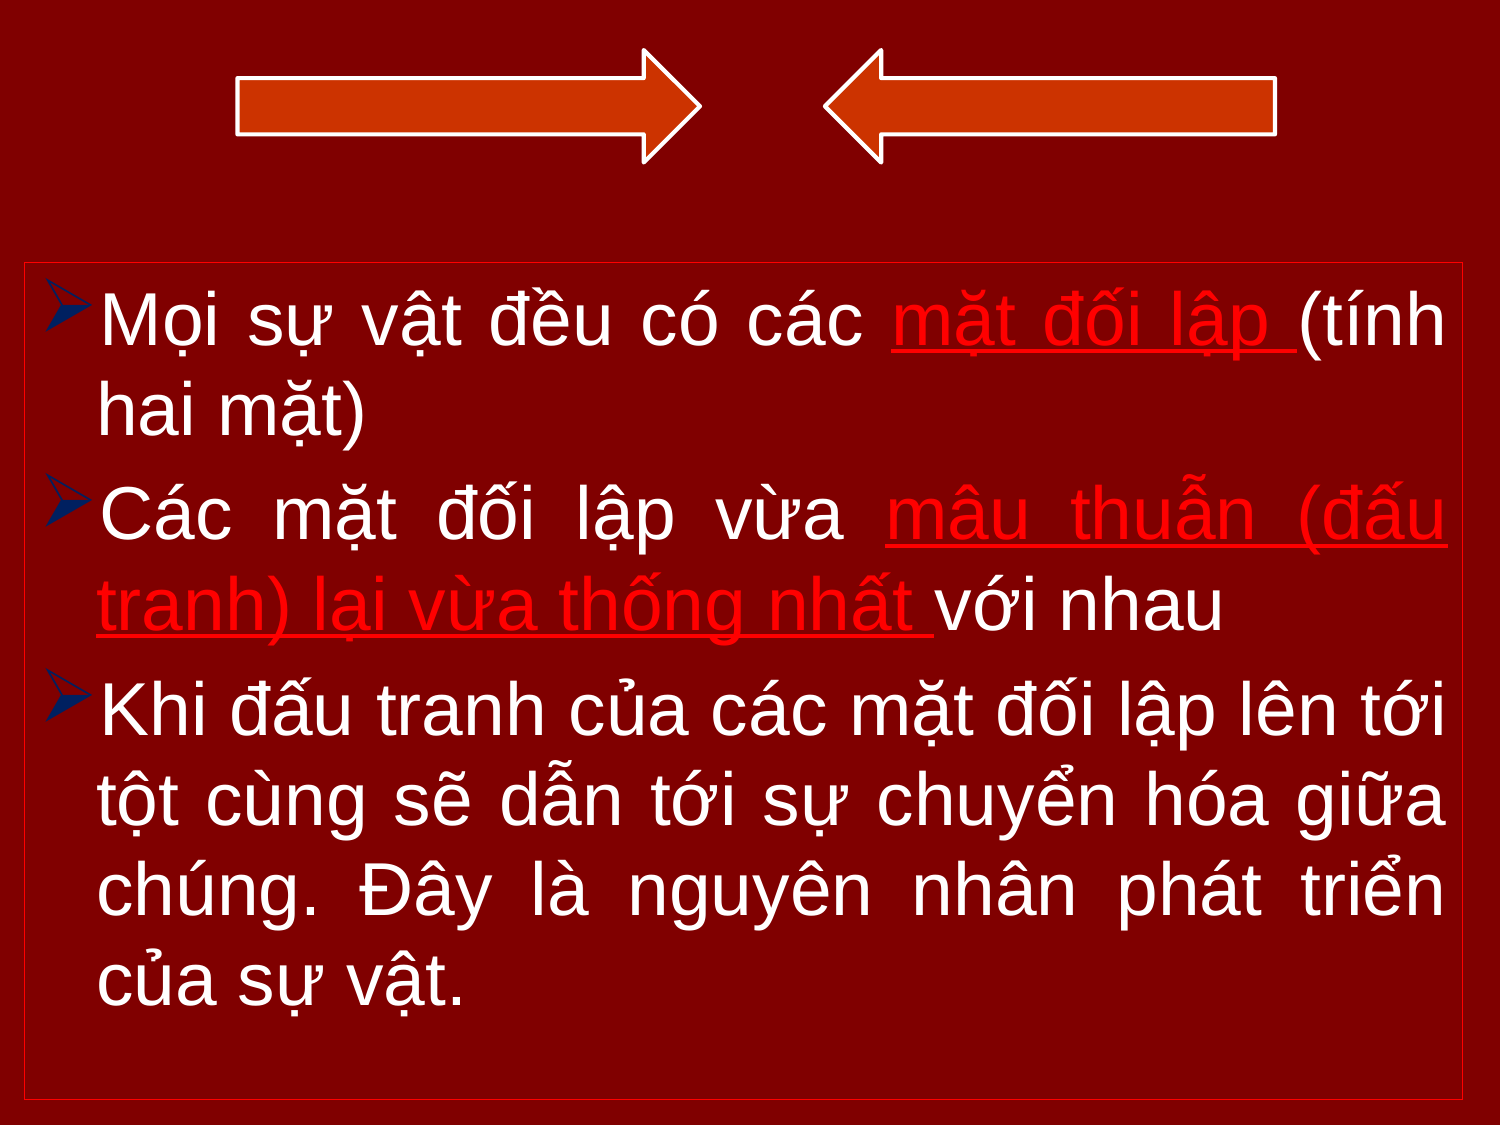

Mọi sự vật đều có các mặt đối lập (tính hai mặt)
Các mặt đối lập vừa mâu thuẫn (đấu tranh) lại vừa thống nhất với nhau
Khi đấu tranh của các mặt đối lập lên tới tột cùng sẽ dẫn tới sự chuyển hóa giữa chúng. Đây là nguyên nhân phát triển của sự vật.